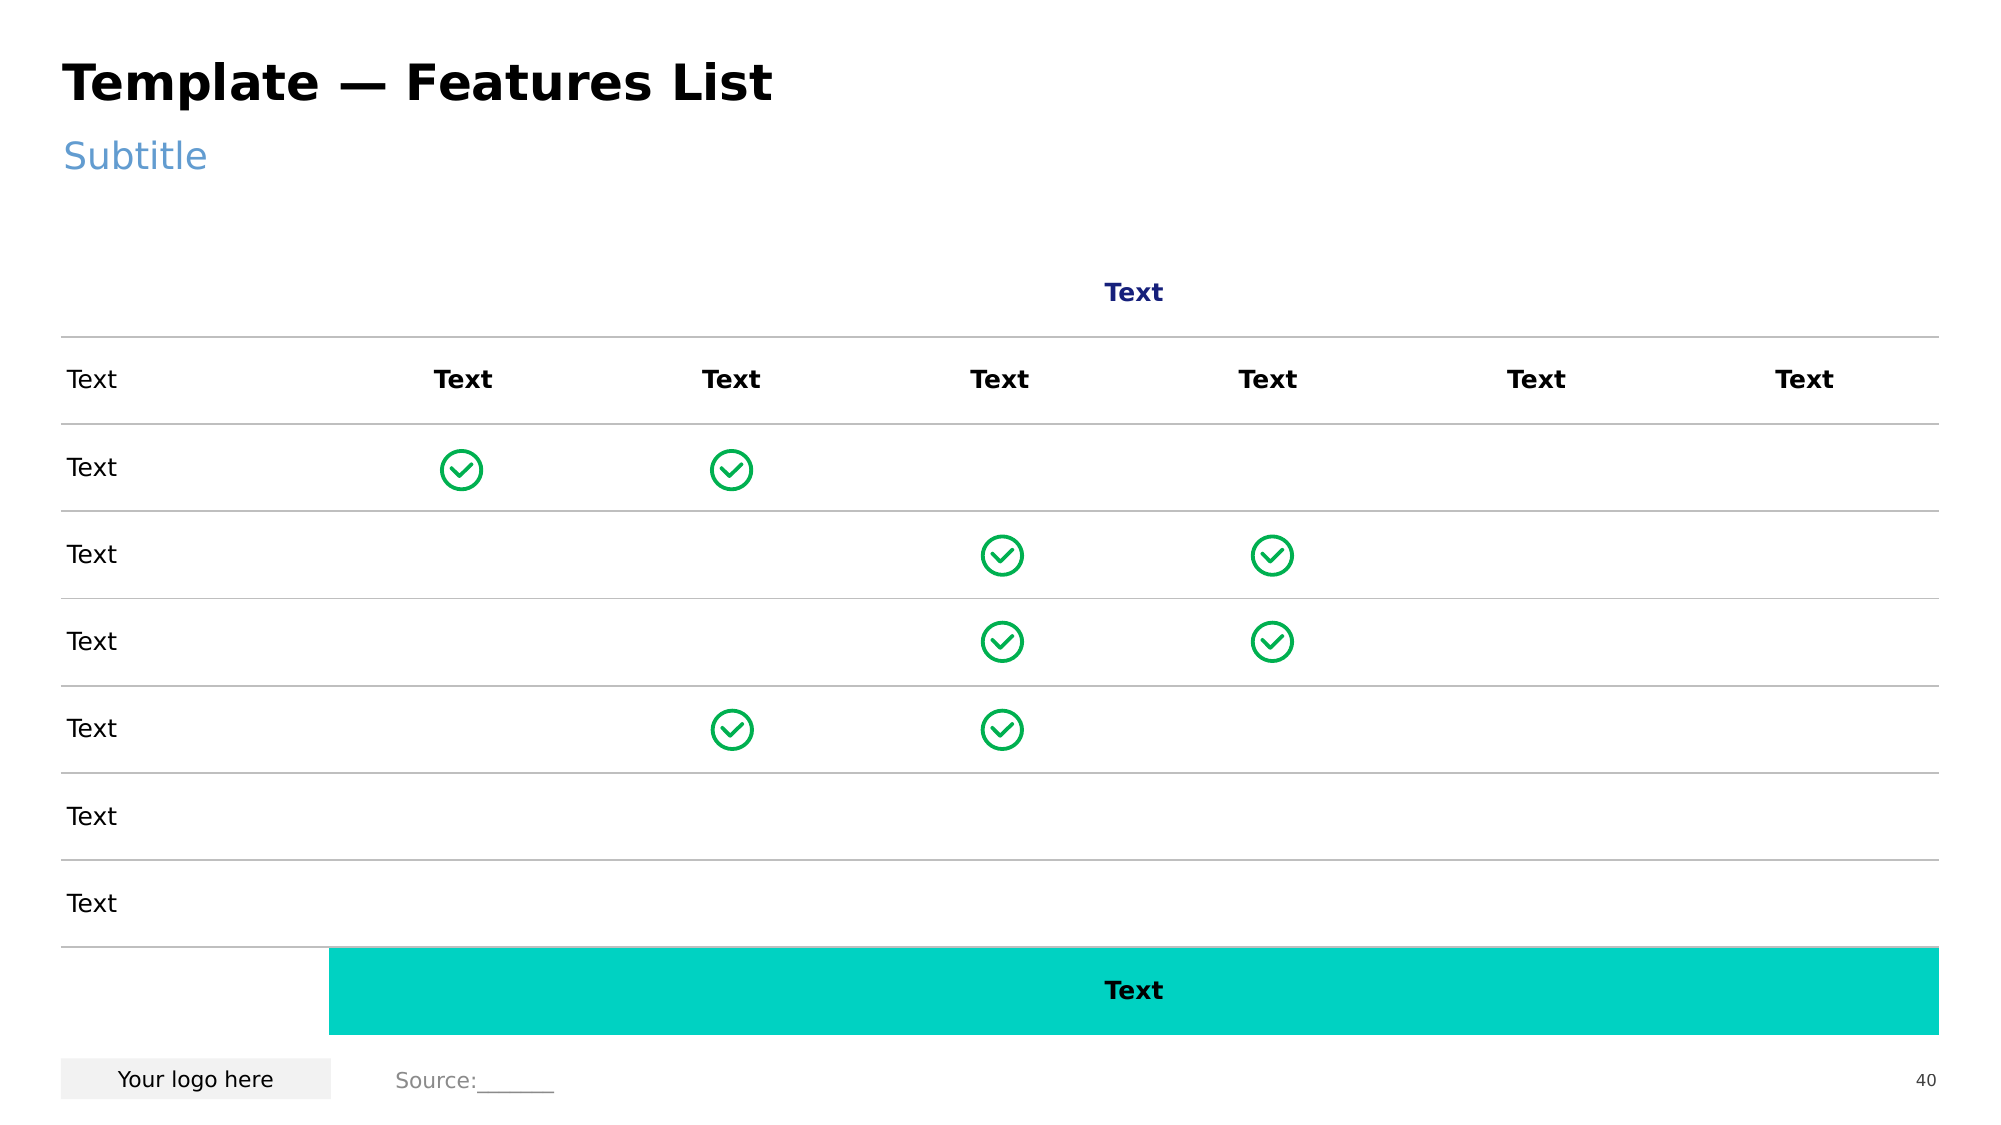

# Template — Features List
Subtitle
|  | Text |  |  |  |  |  |
| --- | --- | --- | --- | --- | --- | --- |
| Text | Text | Text | Text | Text | Text | Text |
| Text |  |  |  |  |  |  |
| Text |  |  |  |  |  |  |
| Text |  |  |  |  |  |  |
| Text |  |  |  |  |  |  |
| Text |  |  |  |  |  |  |
| Text |  |  |  |  |  |  |
|  | Text |  |  |  |  |  |

Source:_______